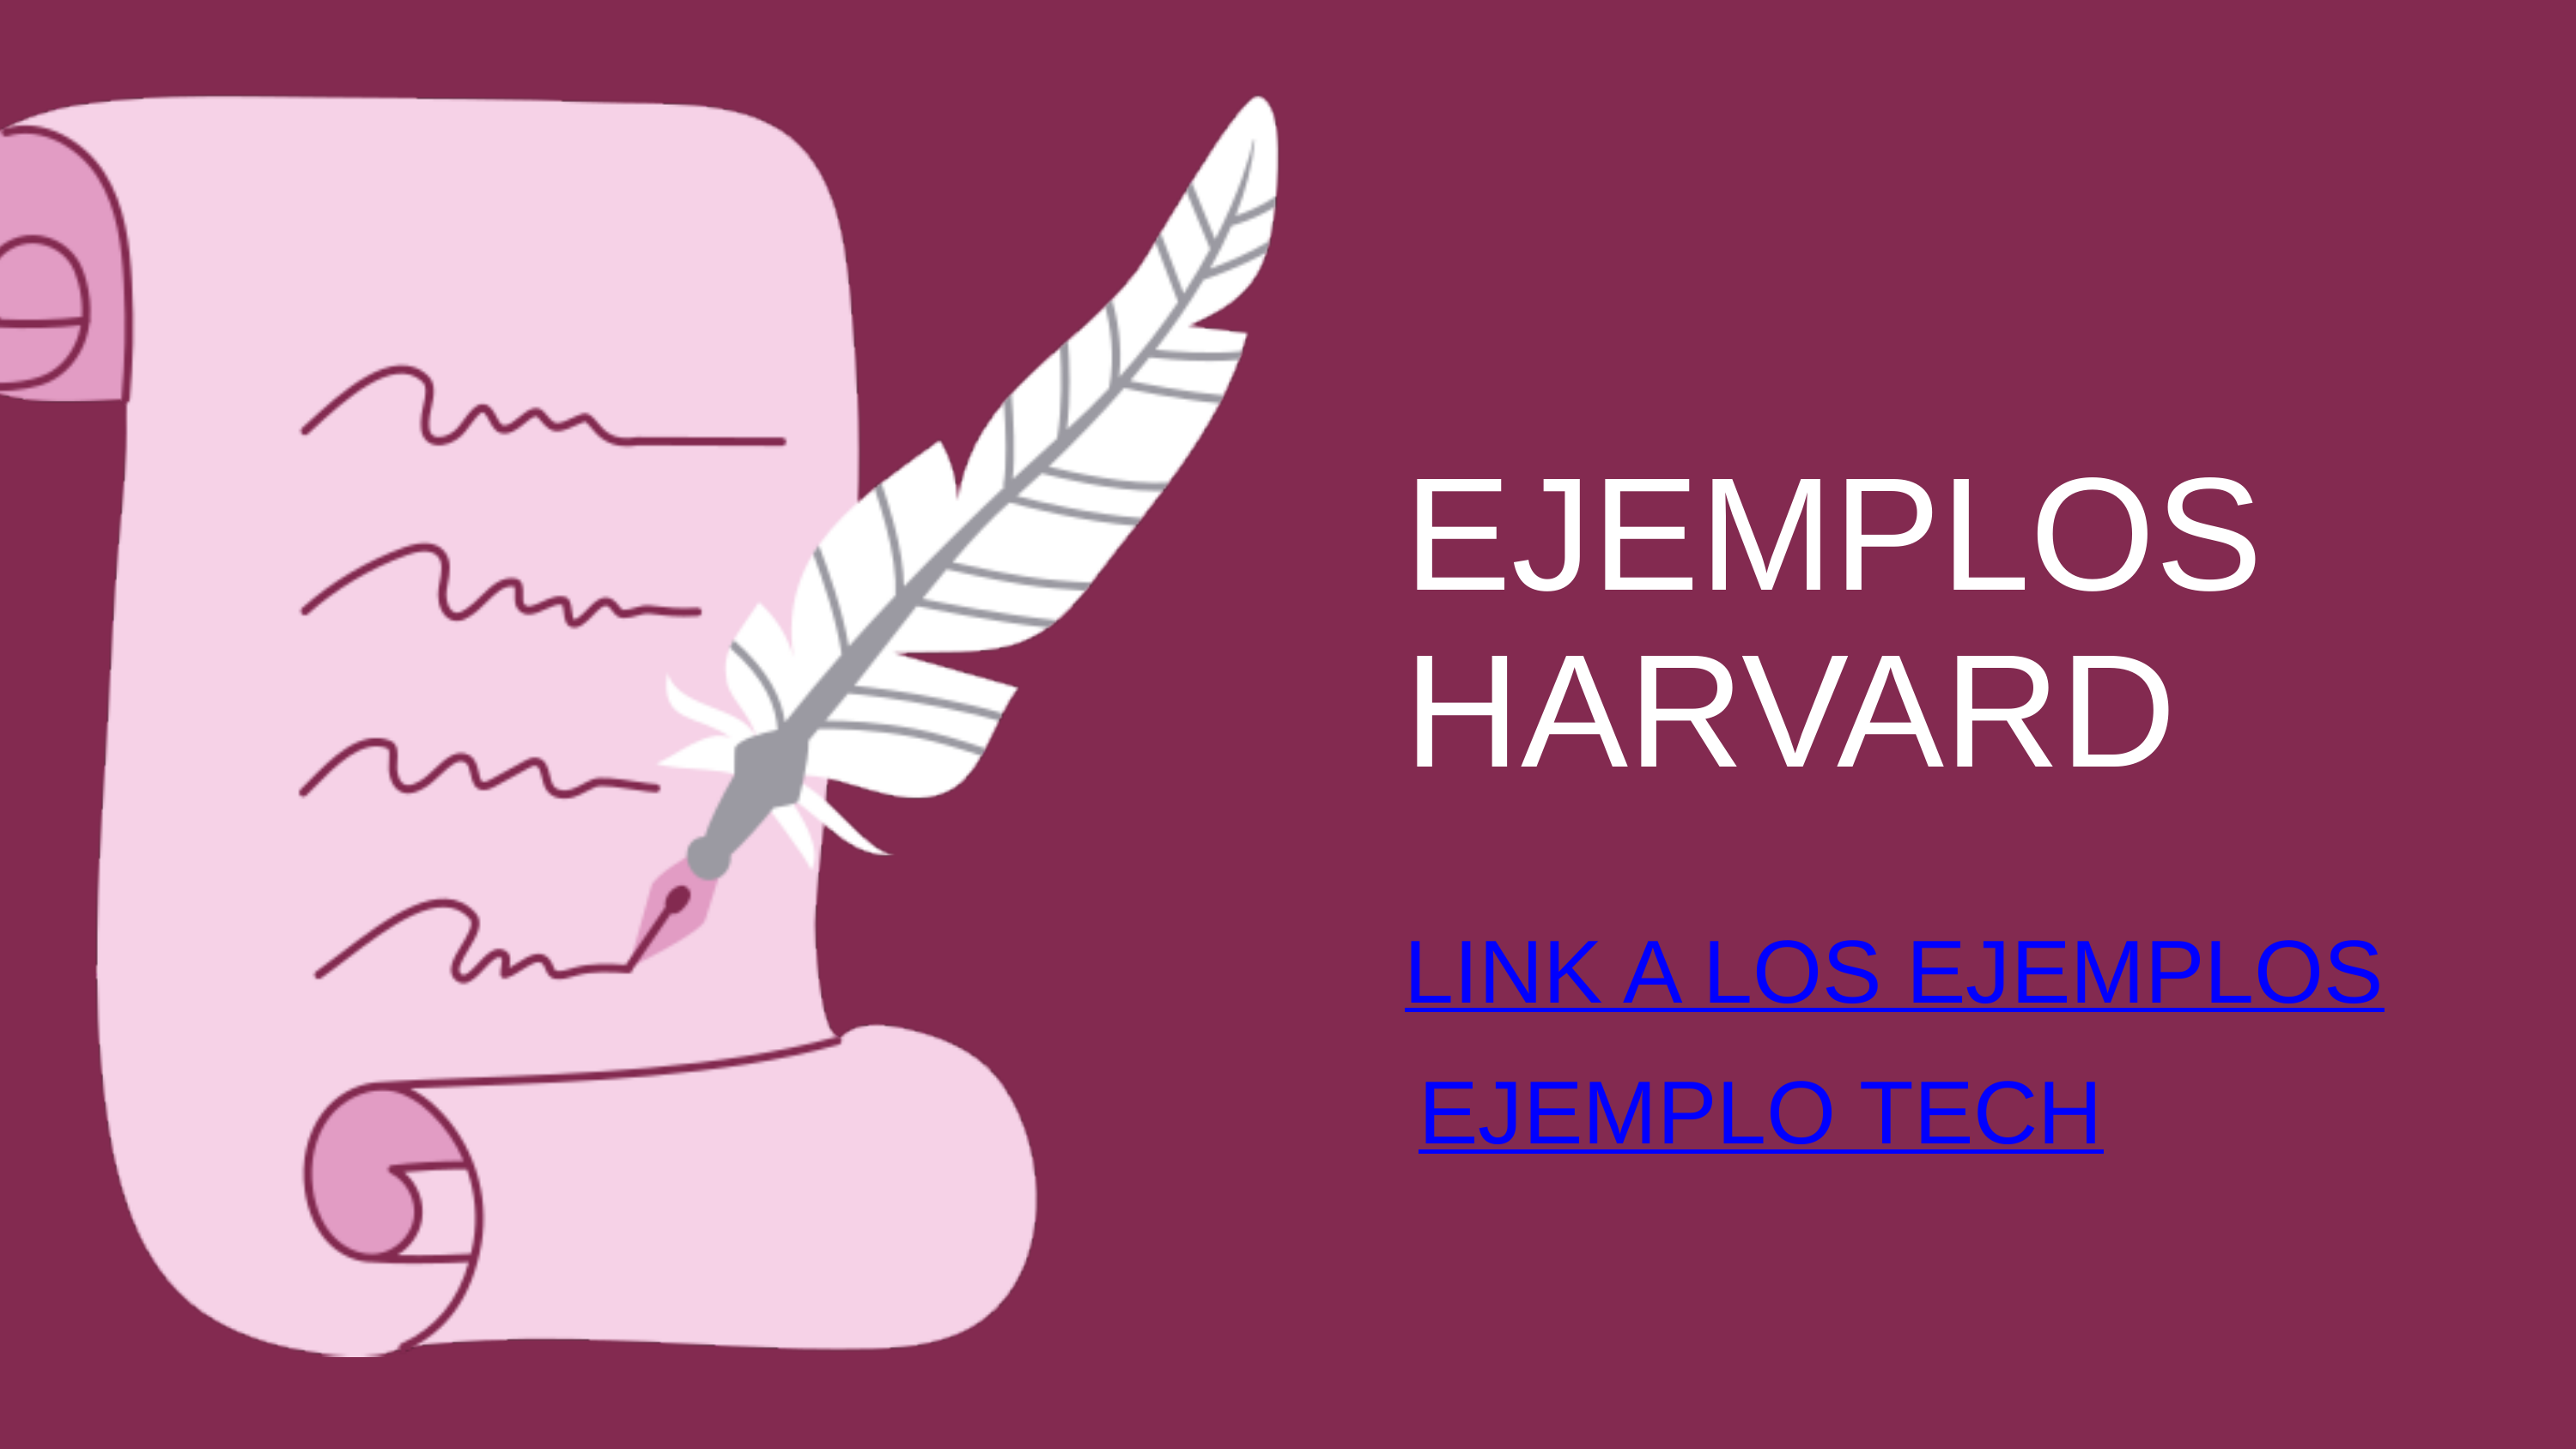

EJEMPLOS HARVARD
LINK A LOS EJEMPLOS
EJEMPLO TECH